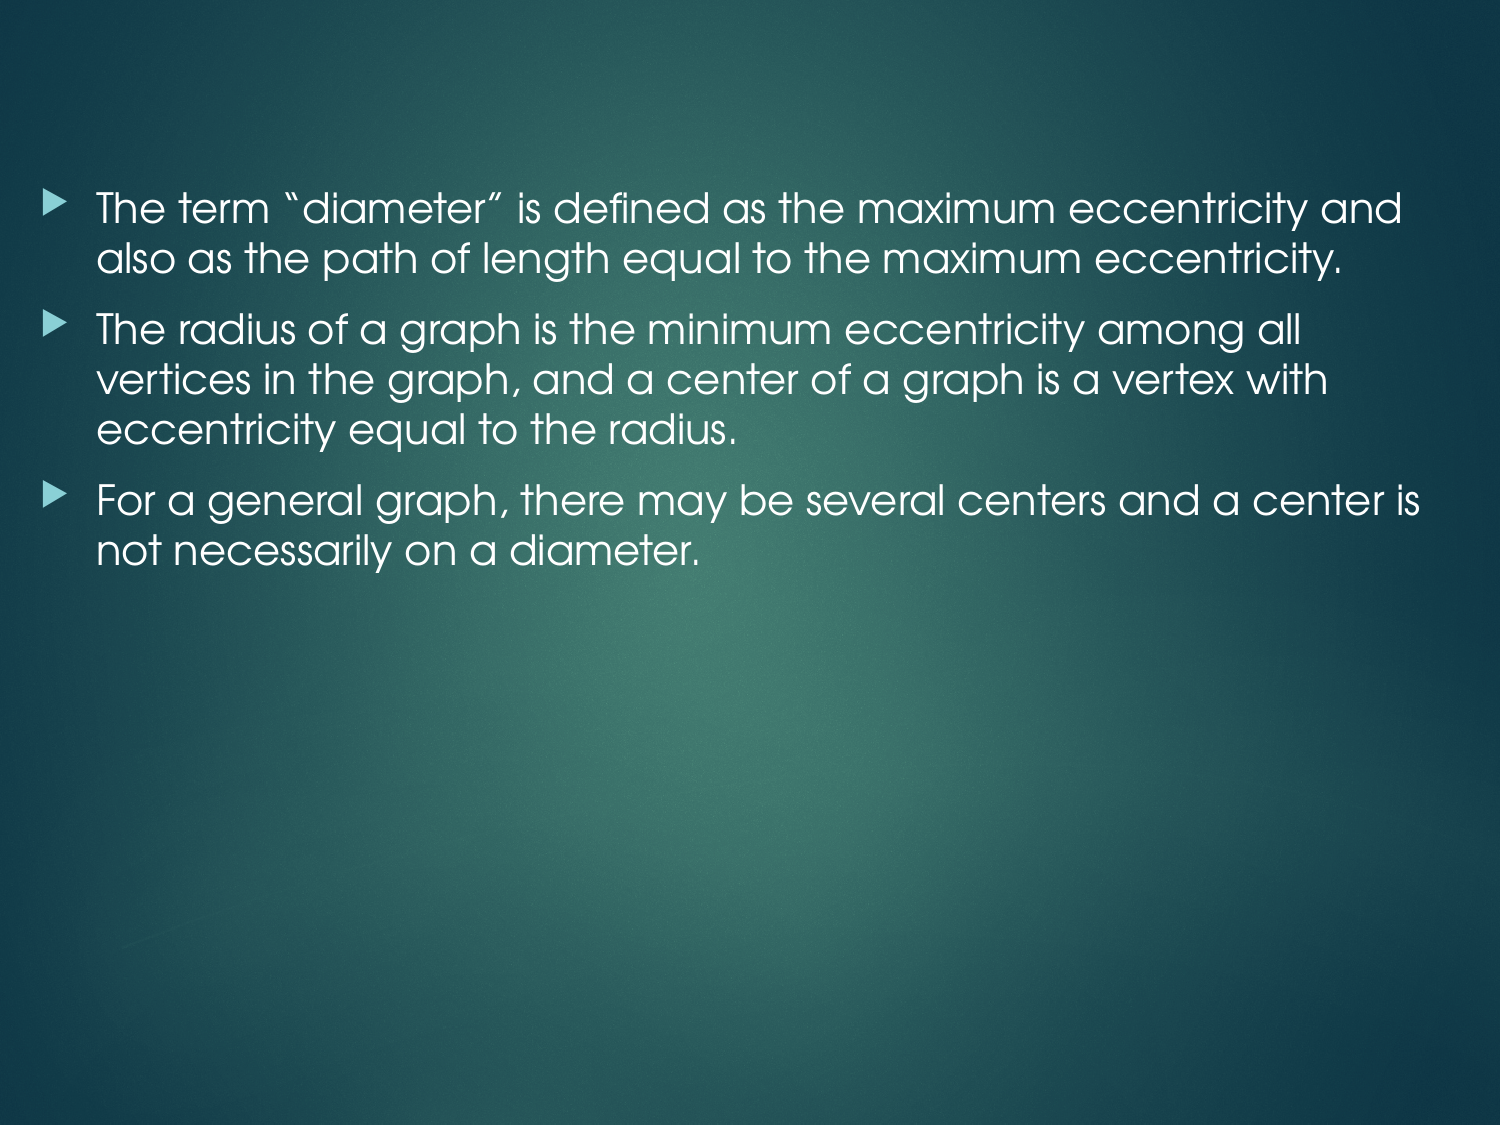

#
The term “diameter” is defined as the maximum eccentricity and also as the path of length equal to the maximum eccentricity.
The radius of a graph is the minimum eccentricity among all vertices in the graph, and a center of a graph is a vertex with eccentricity equal to the radius.
For a general graph, there may be several centers and a center is not necessarily on a diameter.